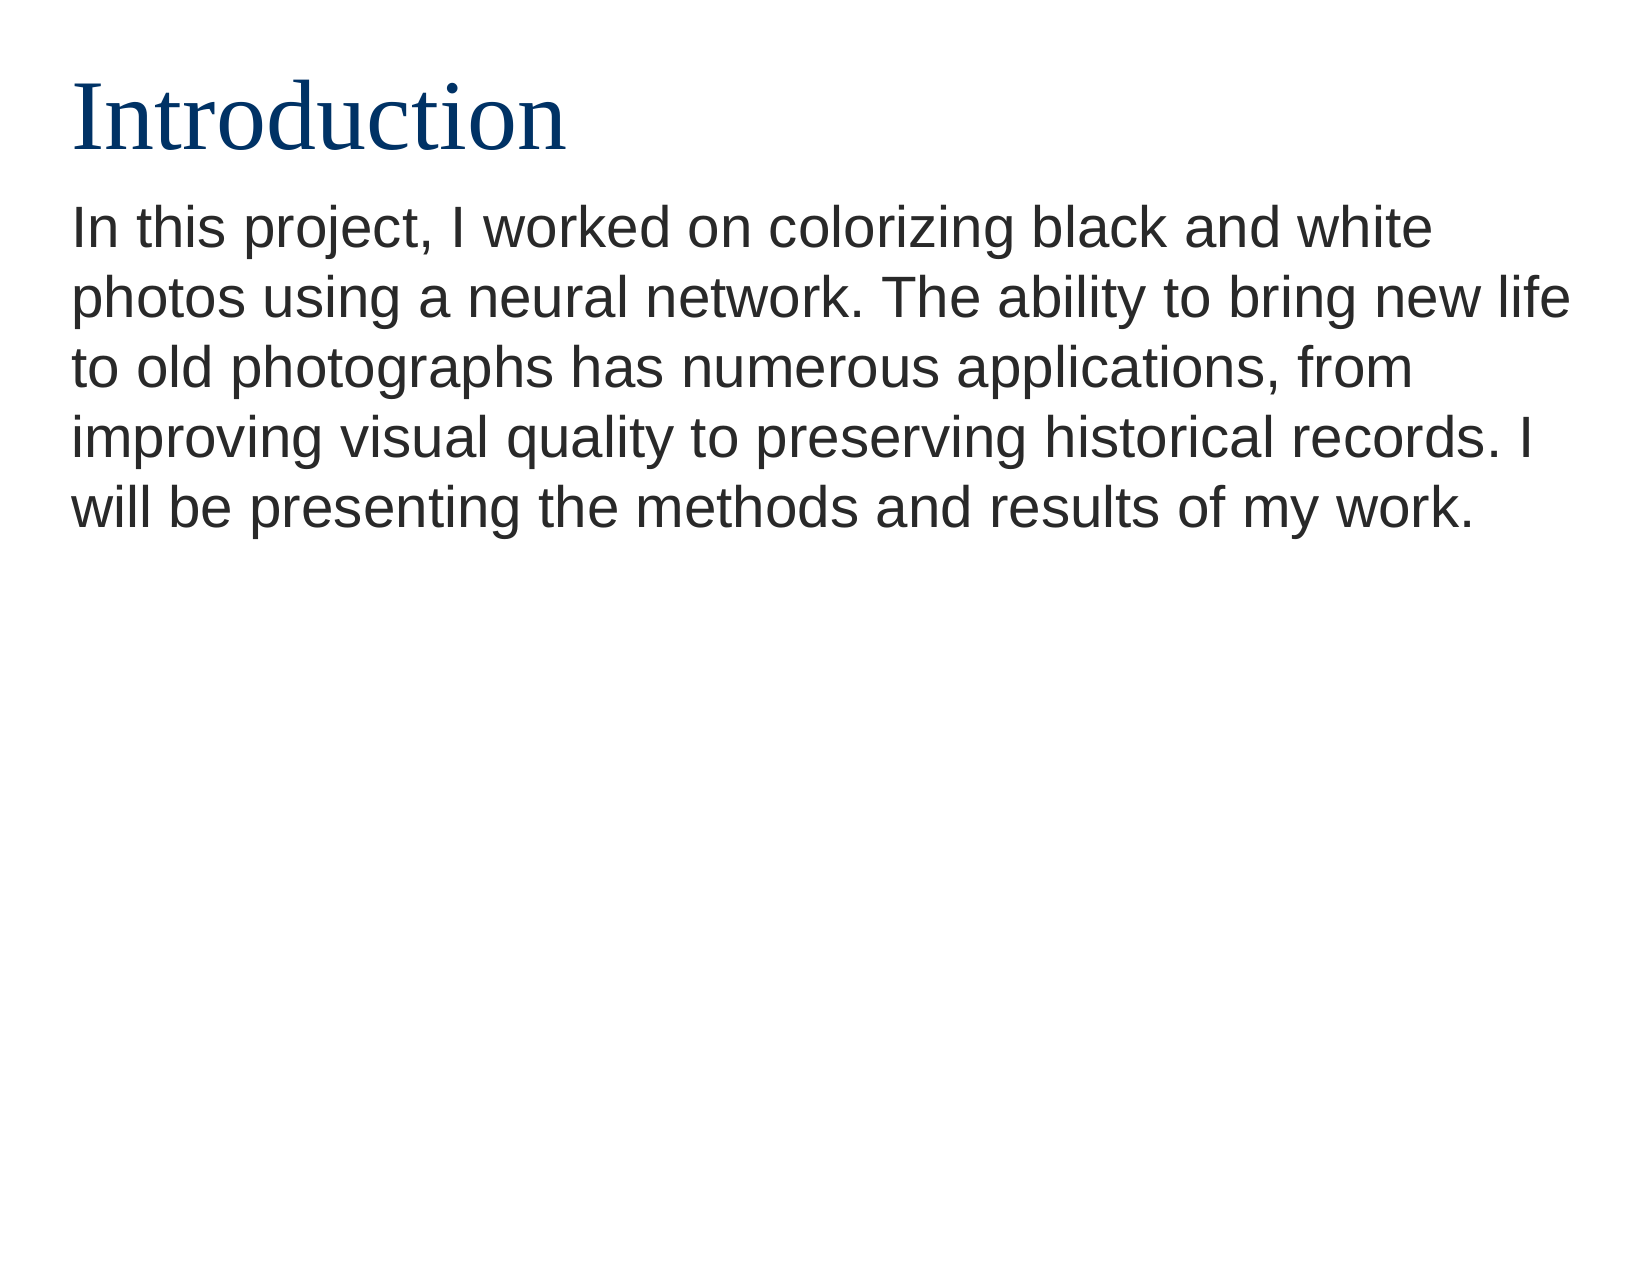

# Introduction
In this project, I worked on colorizing black and white photos using a neural network. The ability to bring new life to old photographs has numerous applications, from improving visual quality to preserving historical records. I will be presenting the methods and results of my work.